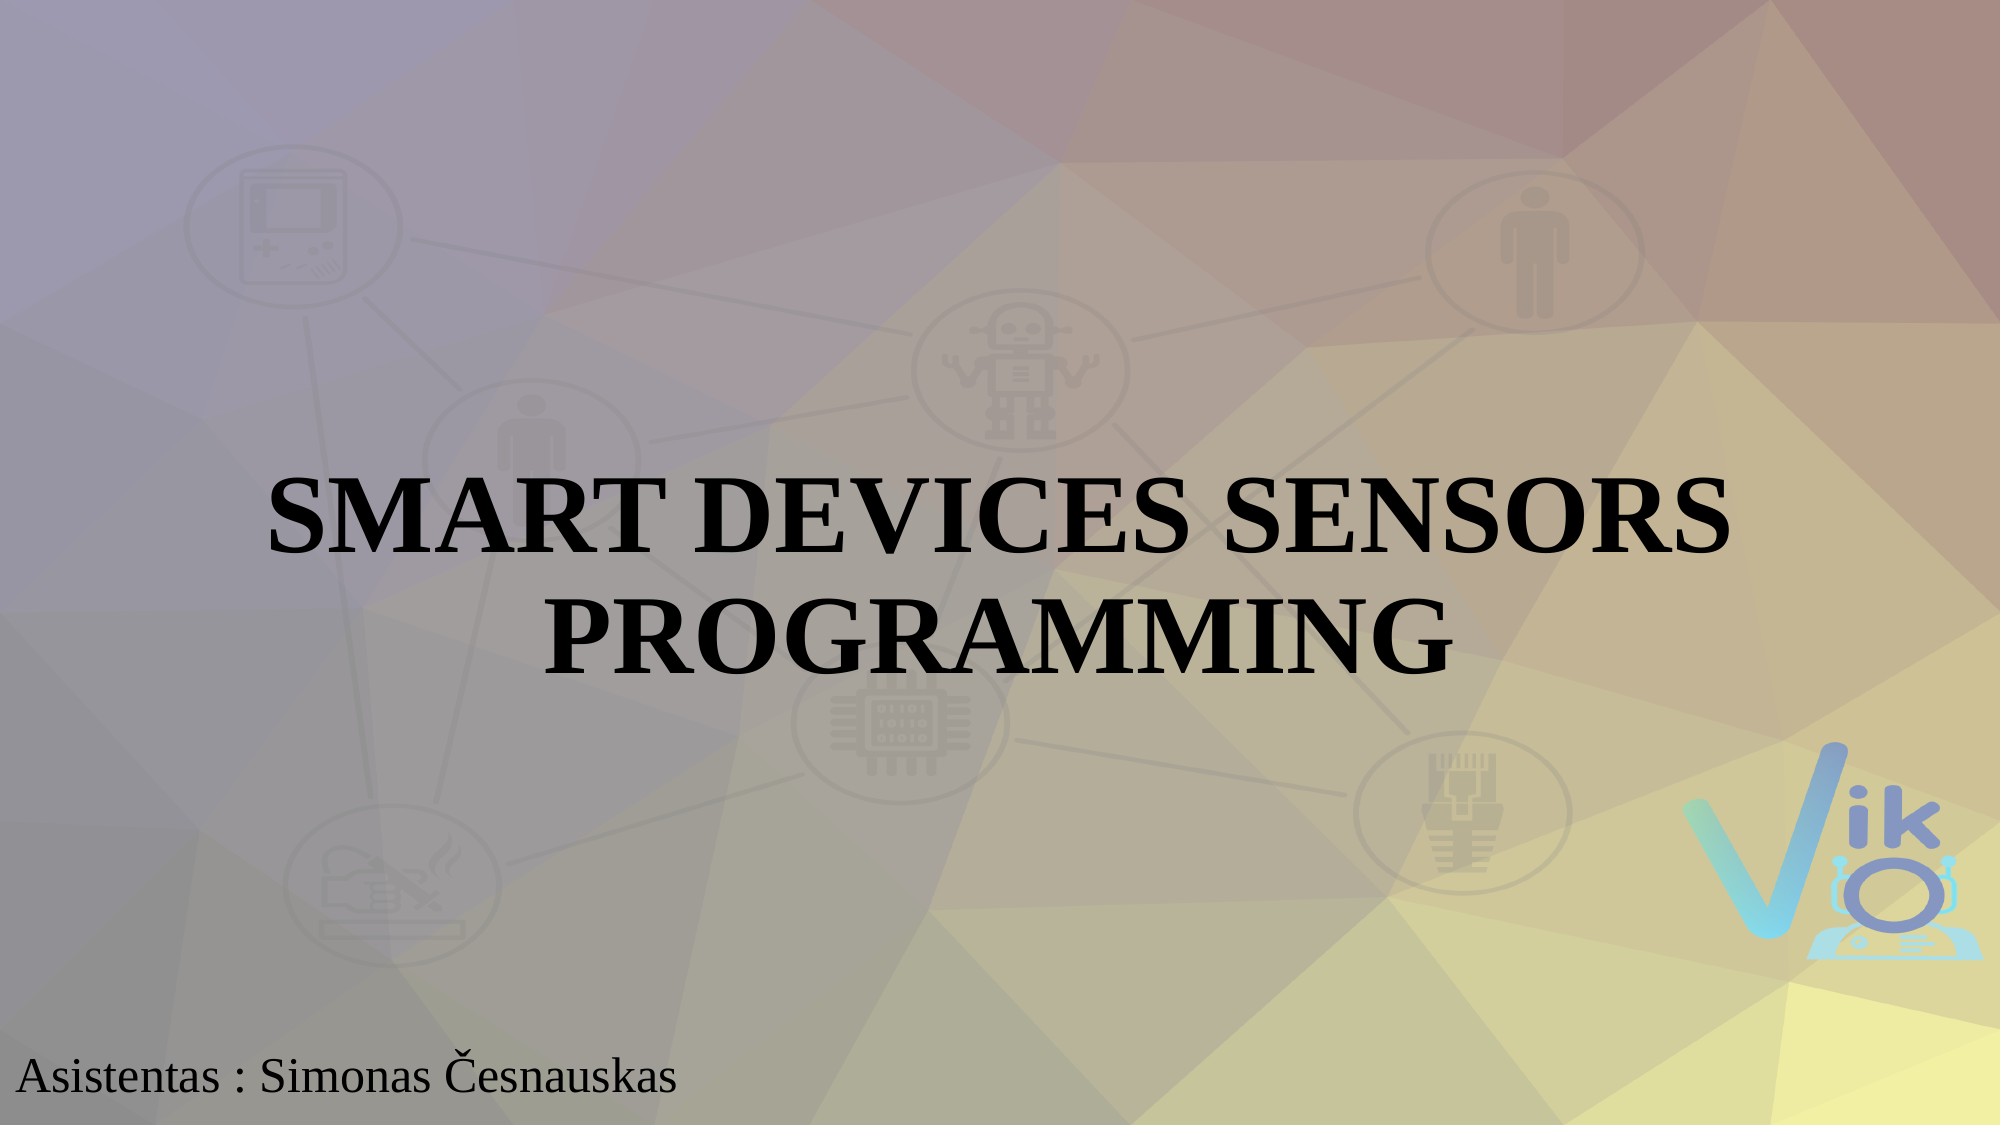

# Smart devices sensors programming
Asistentas : Simonas Česnauskas